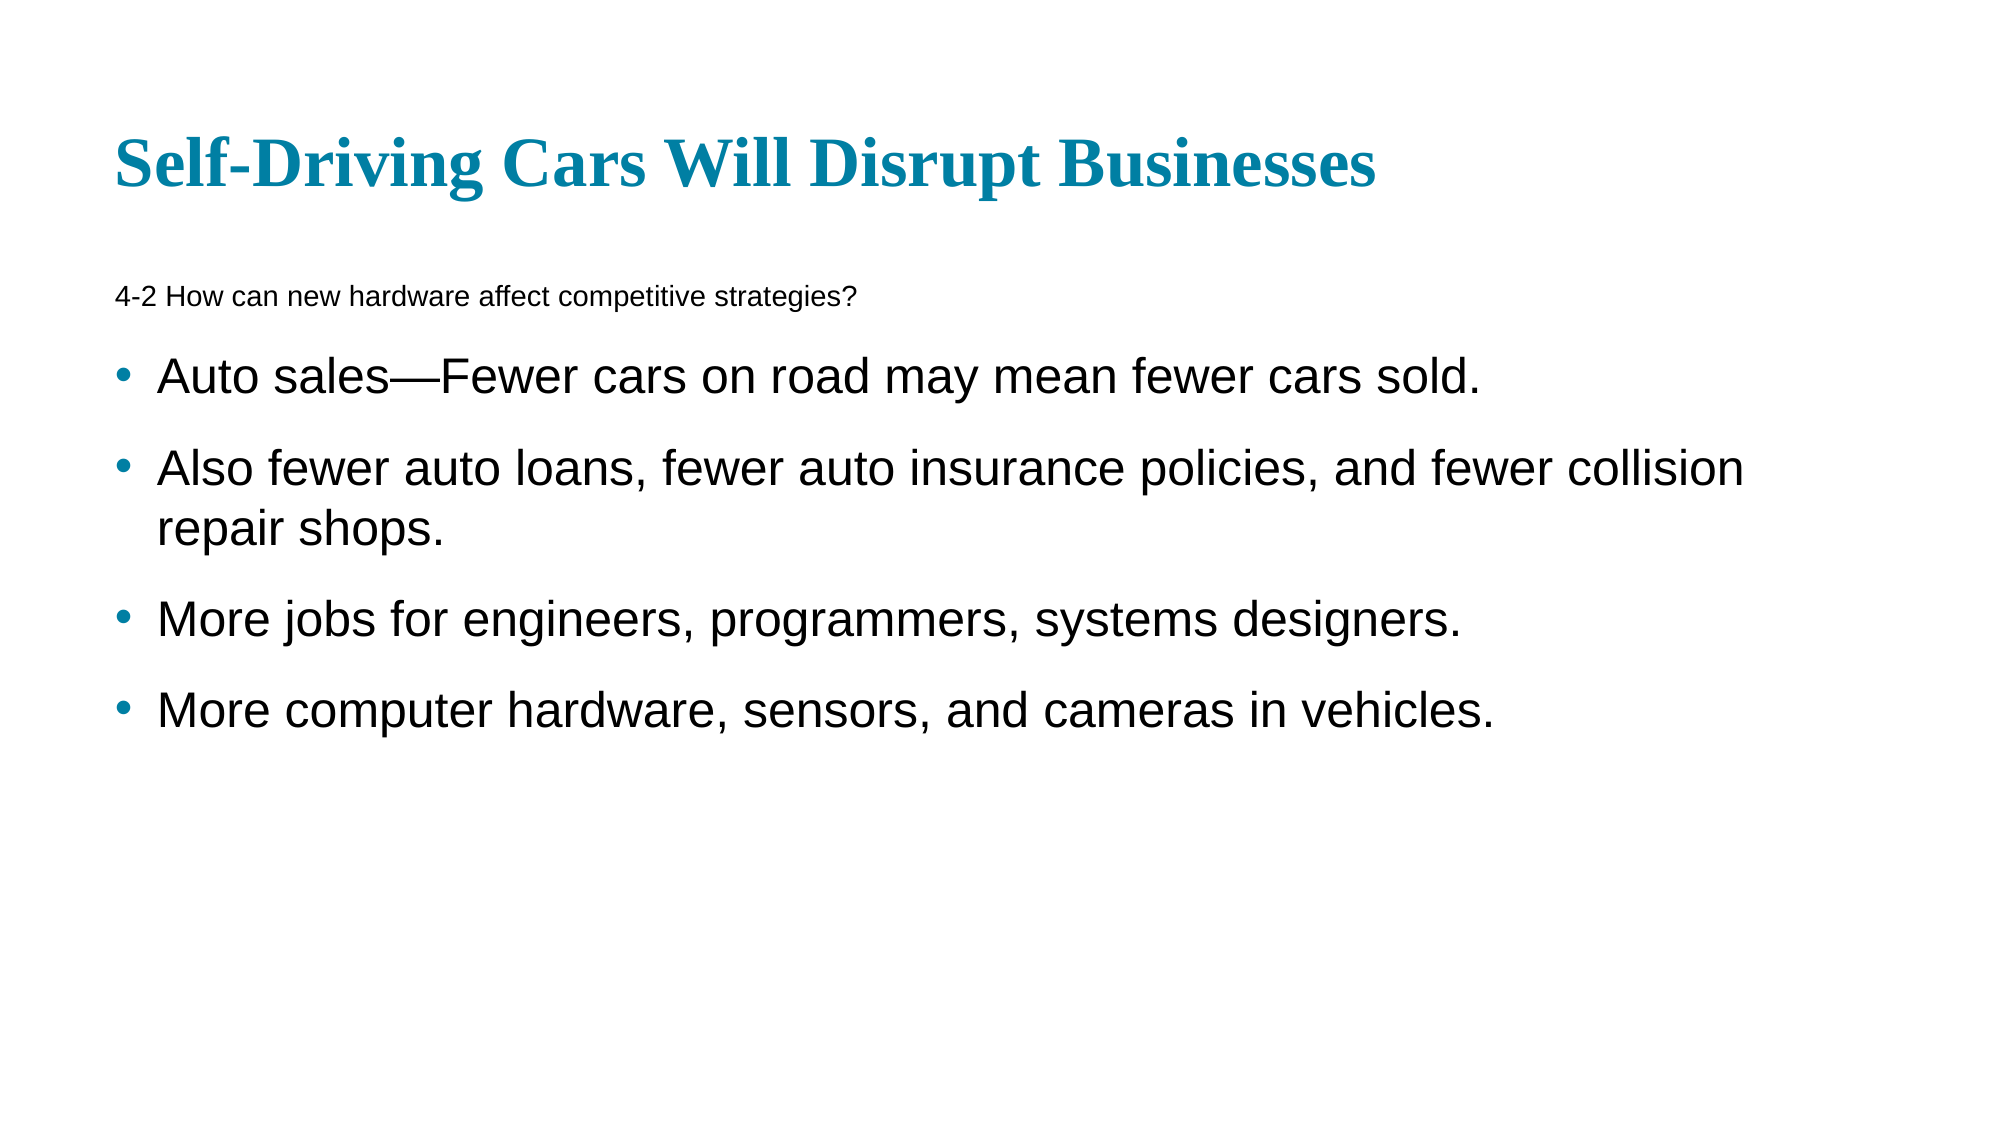

# Self-Driving Cars Will Disrupt Businesses
4-2 How can new hardware affect competitive strategies?
Auto sales—Fewer cars on road may mean fewer cars sold.
Also fewer auto loans, fewer auto insurance policies, and fewer collision repair shops.
More jobs for engineers, programmers, systems designers.
More computer hardware, sensors, and cameras in vehicles.